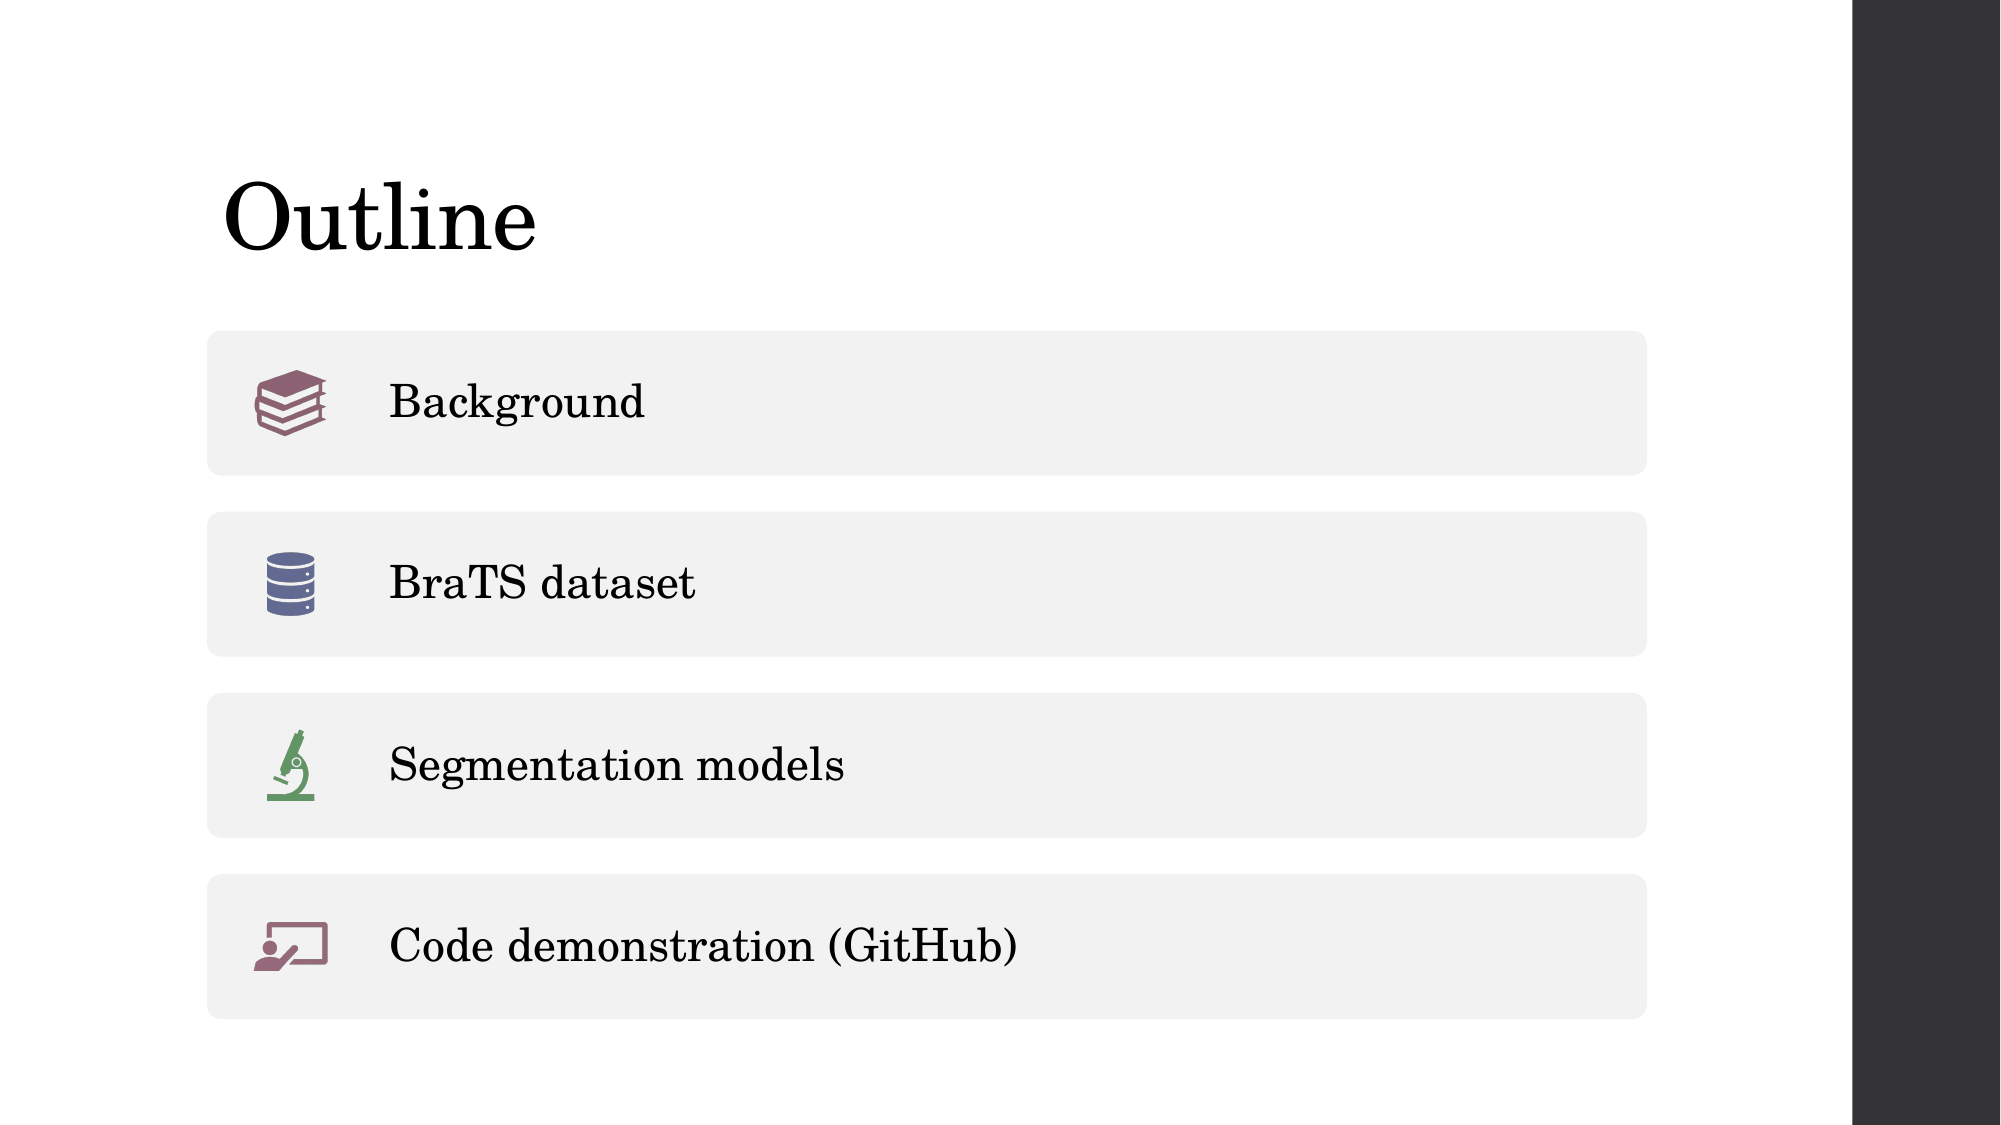

# Outline
Background
BraTS dataset
Segmentation models
Code demonstration (GitHub)